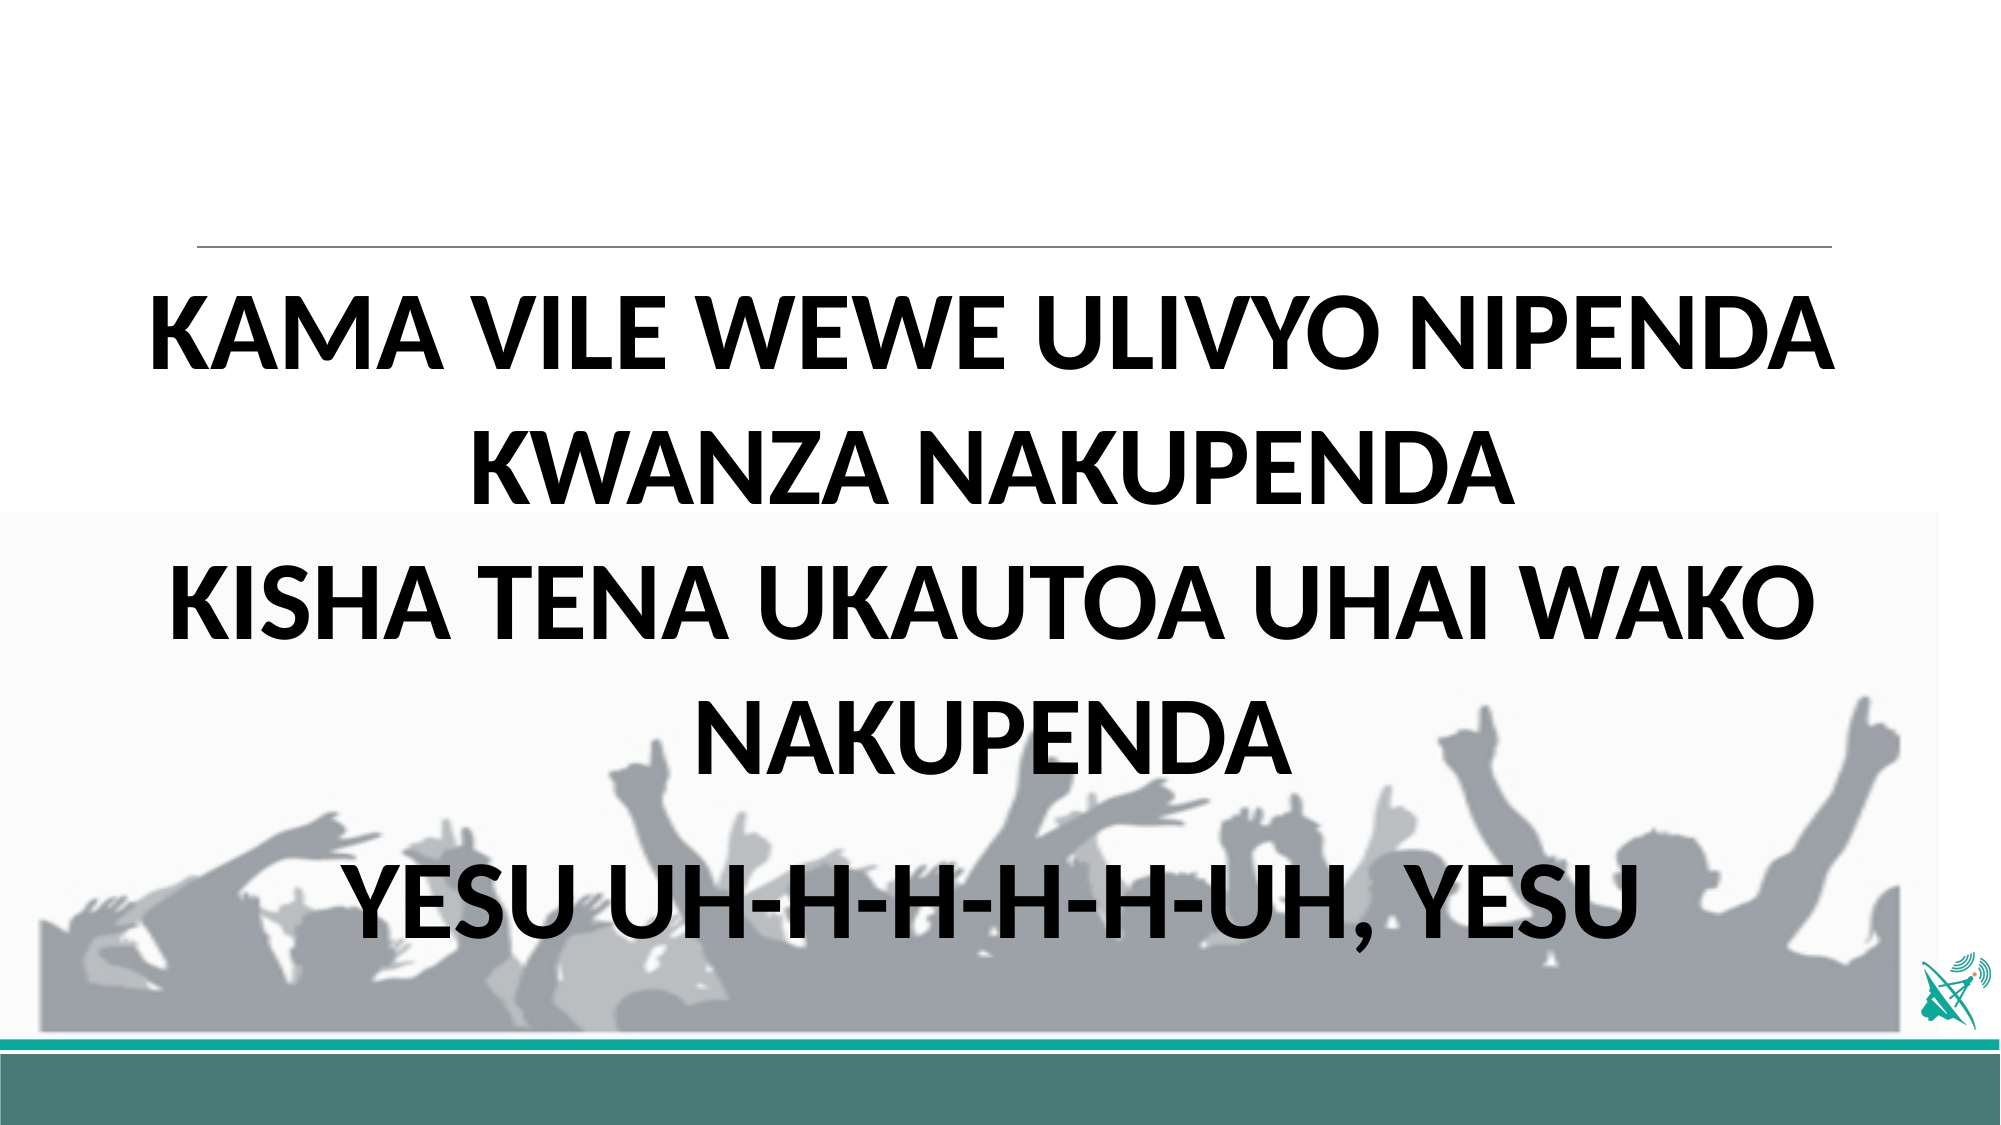

KAMA VILE WEWE ULIVYO NIPENDA KWANZA NAKUPENDA
KISHA TENA UKAUTOA UHAI WAKO NAKUPENDA
YESU UH-H-H-H-H-UH, YESU